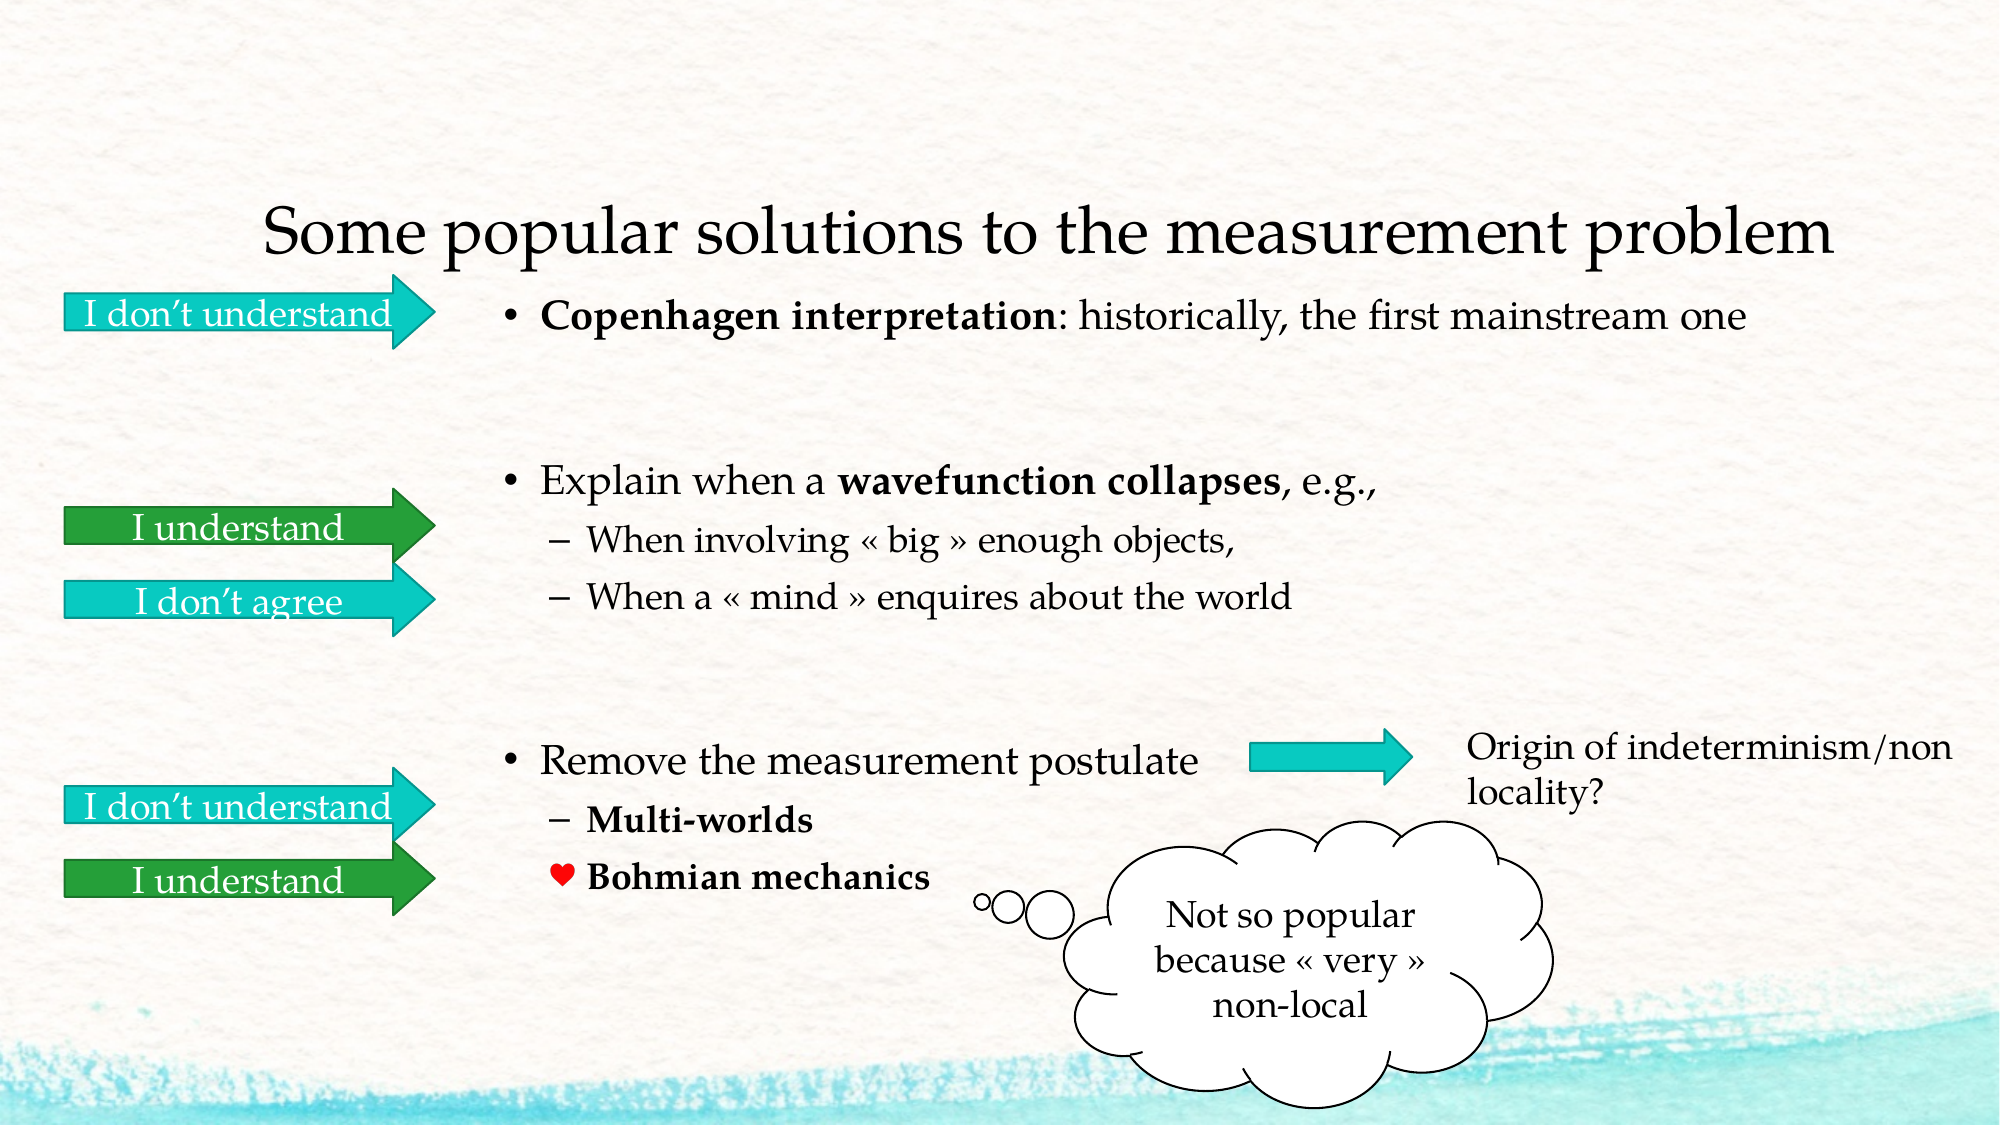

# Some popular solutions to the measurement problem
I don’t understand
Copenhagen interpretation: historically, the first mainstream one

Explain when a wavefunction collapses, e.g.,
When involving « big » enough objects,
When a « mind » enquires about the world

Remove the measurement postulate
Multi-worlds
Bohmian mechanics
I understand
I don’t agree
Origin of indeterminism/non locality?

I don’t understand
Not so popular because « very » non-local
I understand